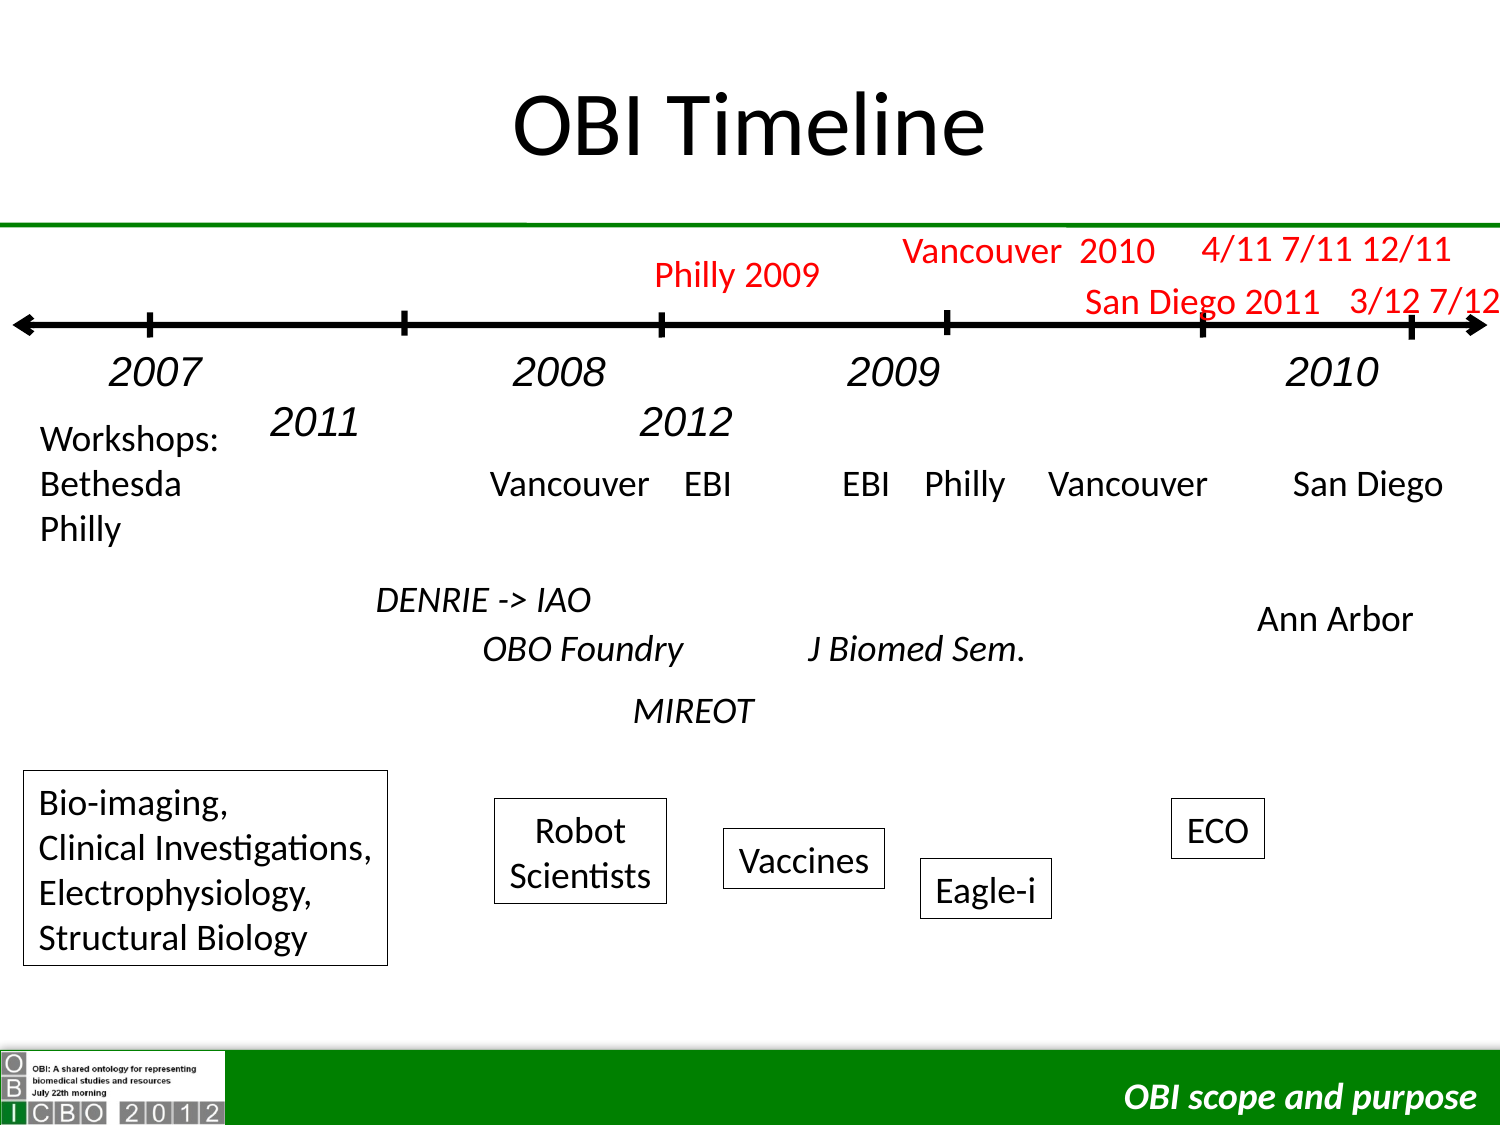

# OBI Timeline
4/11 7/11 12/11
Vancouver  2010
Philly 2009
San Diego 2011
3/12 7/12

      2007	  	  2008		     2009 		    2010		       2011		2012
Workshops:
Bethesda     		Vancouver    EBI             EBI    Philly     Vancouver          San Diego   Philly
																	  Ann Arbor
DENRIE -> IAO
J Biomed Sem.
OBO Foundry
MIREOT
Bio-imaging,
Clinical Investigations,
Electrophysiology,
Structural Biology
ECO
Robot
Scientists
Vaccines
Eagle-i
OBI scope and purpose